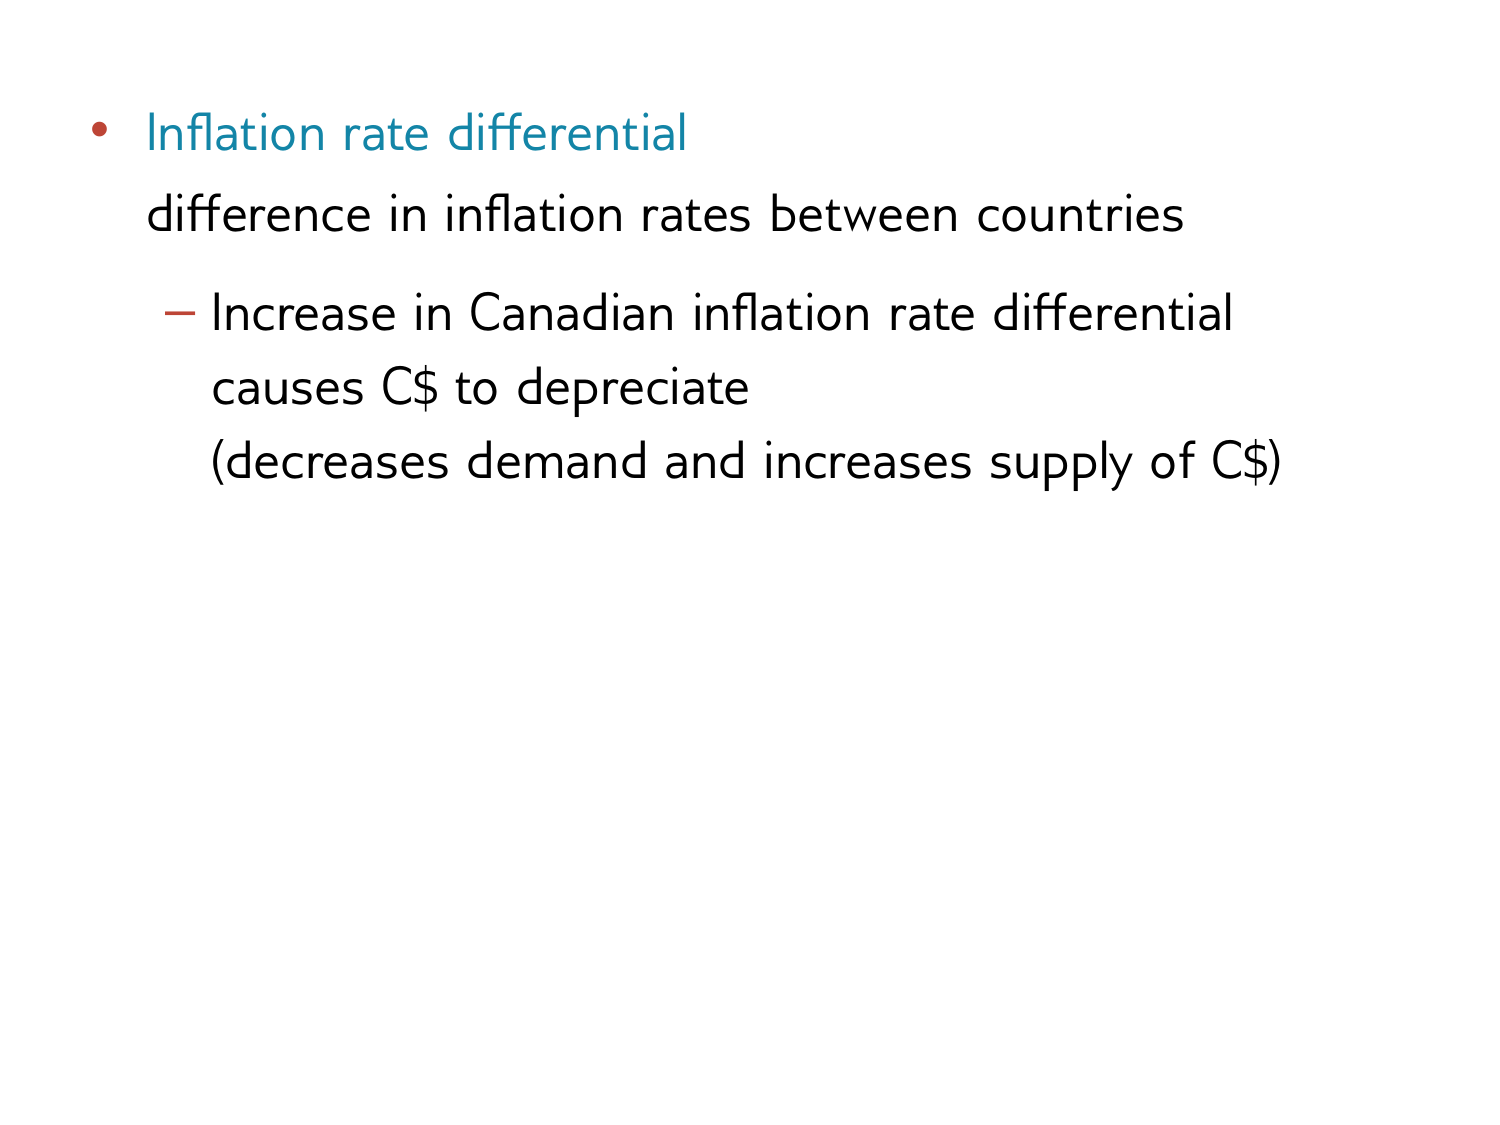

Inflation rate differential
difference in inflation rates between countries
Increase in Canadian inflation rate differential
causes C$ to depreciate
(decreases demand and increases supply of C$)